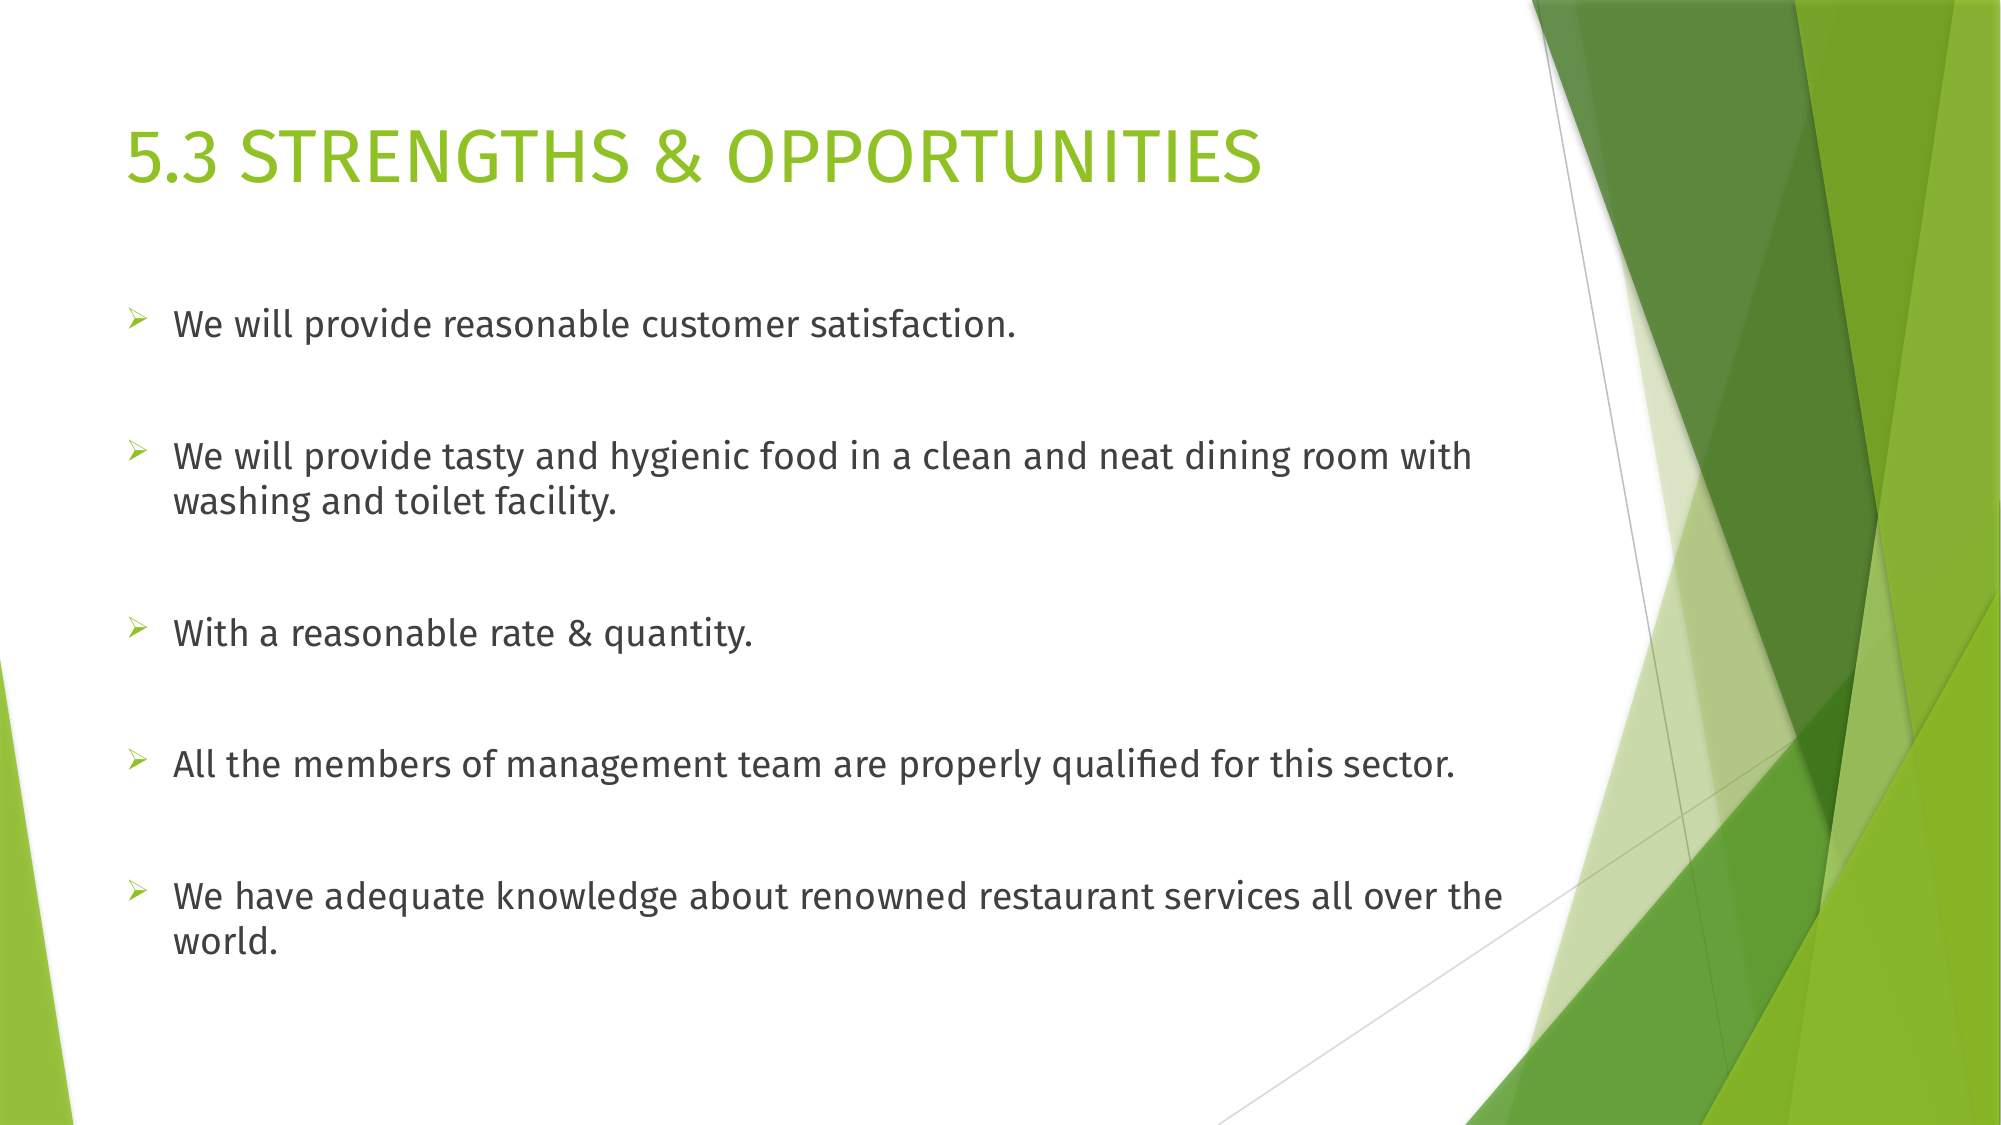

# 5.3 STRENGTHS & OPPORTUNITIES
We will provide reasonable customer satisfaction.

We will provide tasty and hygienic food in a clean and neat dining room with washing and toilet facility.

With a reasonable rate & quantity.

All the members of management team are properly qualified for this sector.

We have adequate knowledge about renowned restaurant services all over the world.